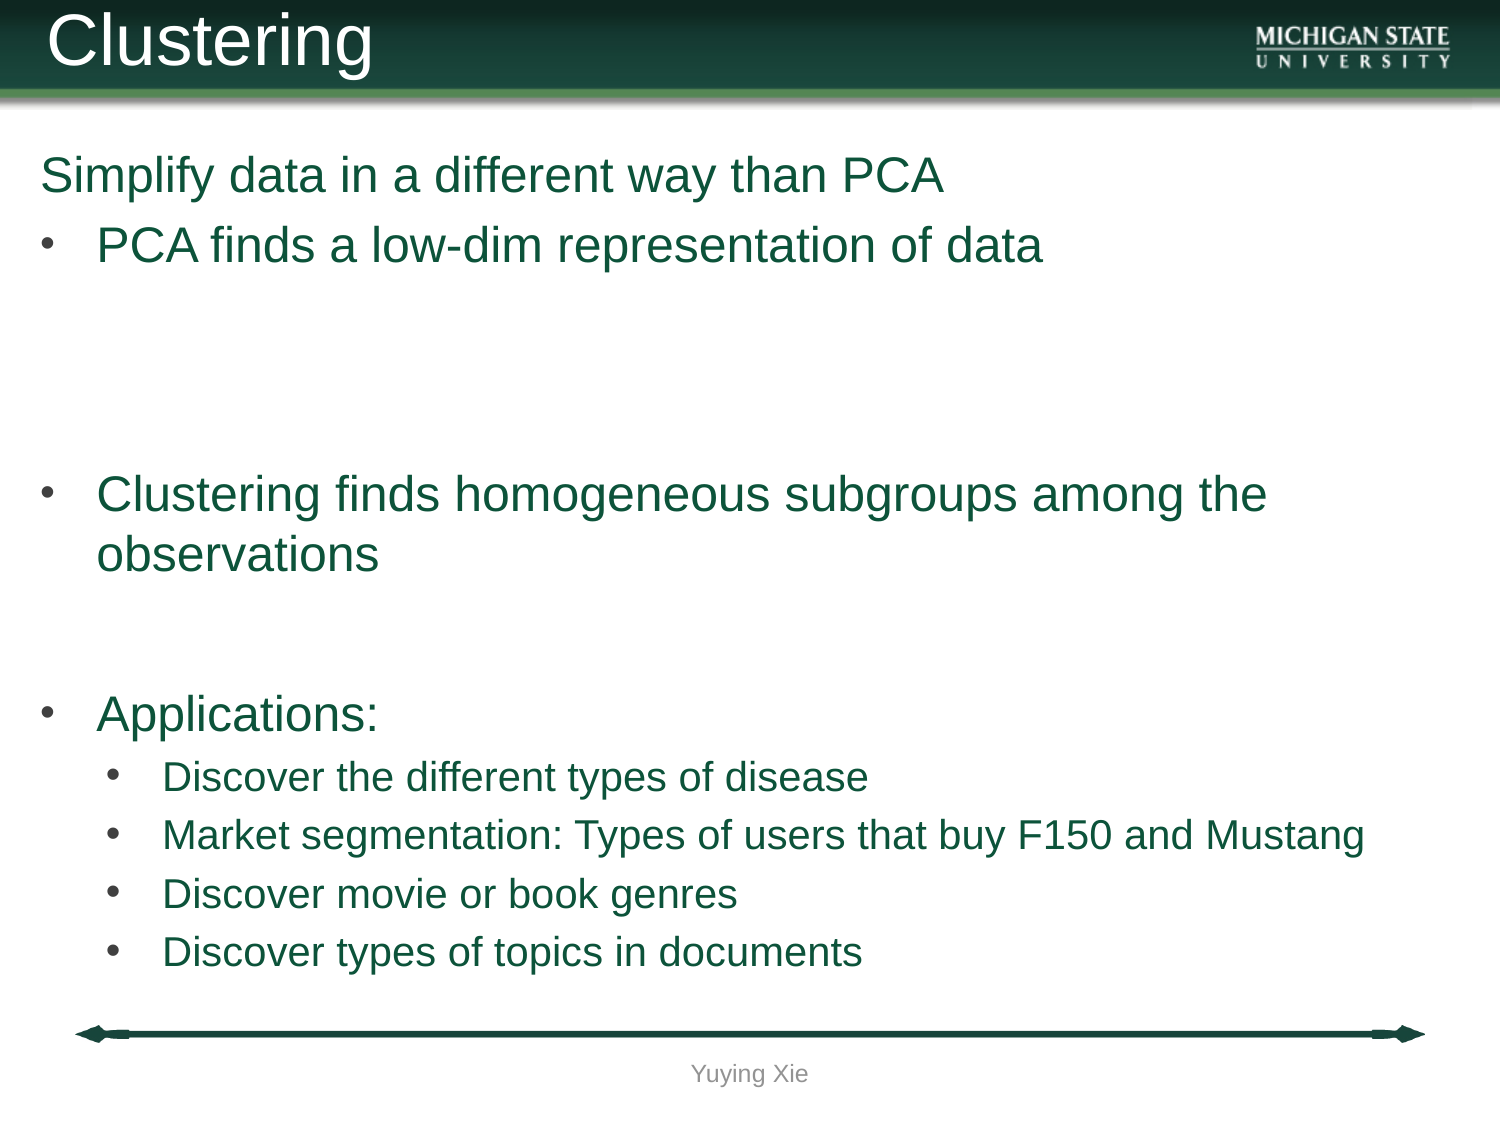

Clustering
Simplify data in a different way than PCA
PCA finds a low-dim representation of data

Clustering finds homogeneous subgroups among the observations

Applications:
Discover the different types of disease
Market segmentation: Types of users that buy F150 and Mustang
Discover movie or book genres
Discover types of topics in documents
Yuying Xie